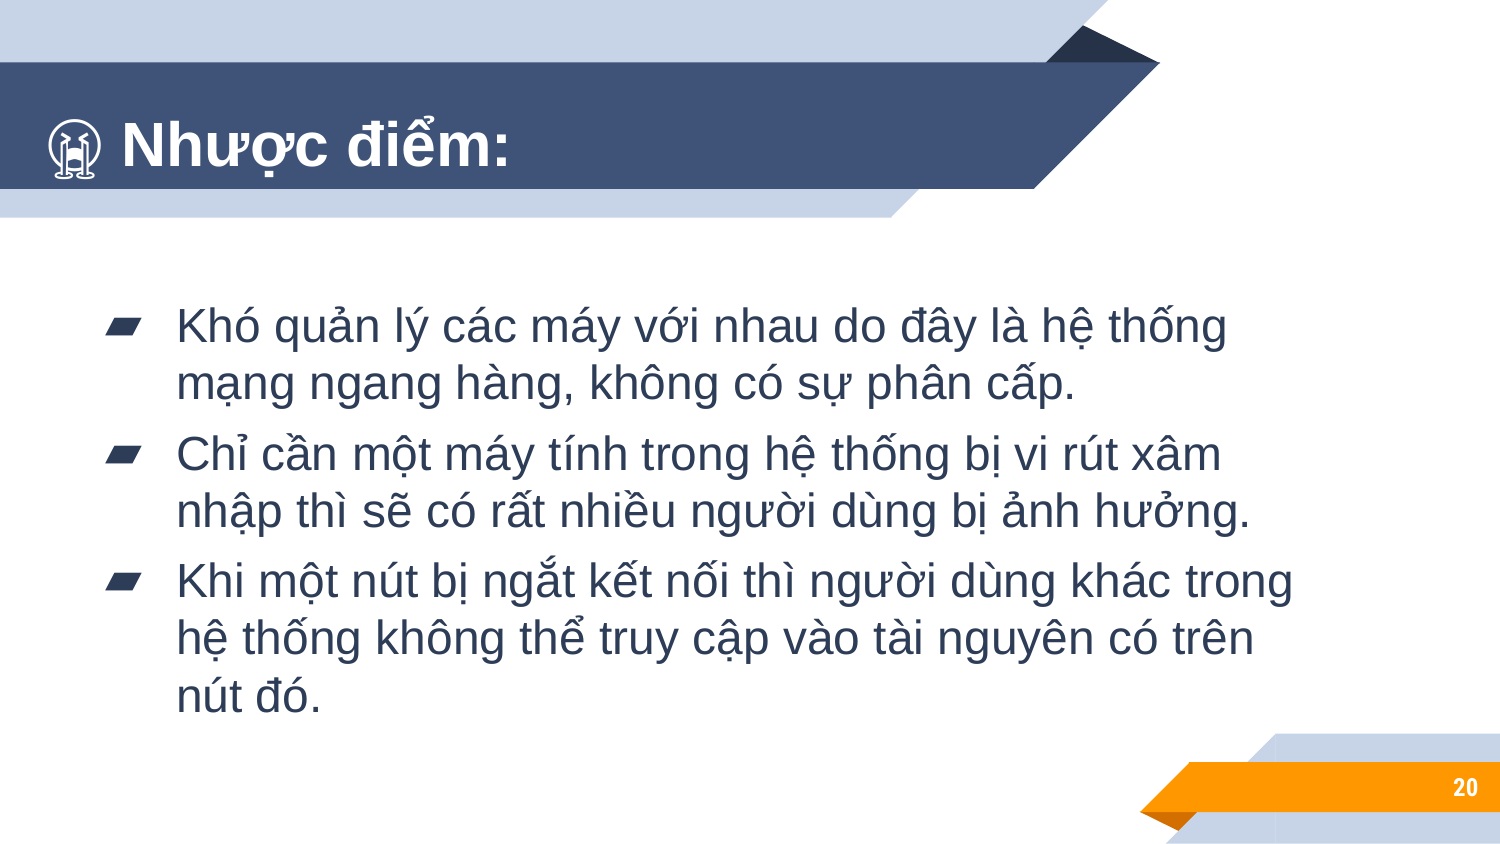

# 😭 Nhược điểm:
Khó quản lý các máy với nhau do đây là hệ thống mạng ngang hàng, không có sự phân cấp.
Chỉ cần một máy tính trong hệ thống bị vi rút xâm nhập thì sẽ có rất nhiều người dùng bị ảnh hưởng.
Khi một nút bị ngắt kết nối thì người dùng khác trong hệ thống không thể truy cập vào tài nguyên có trên nút đó.
20